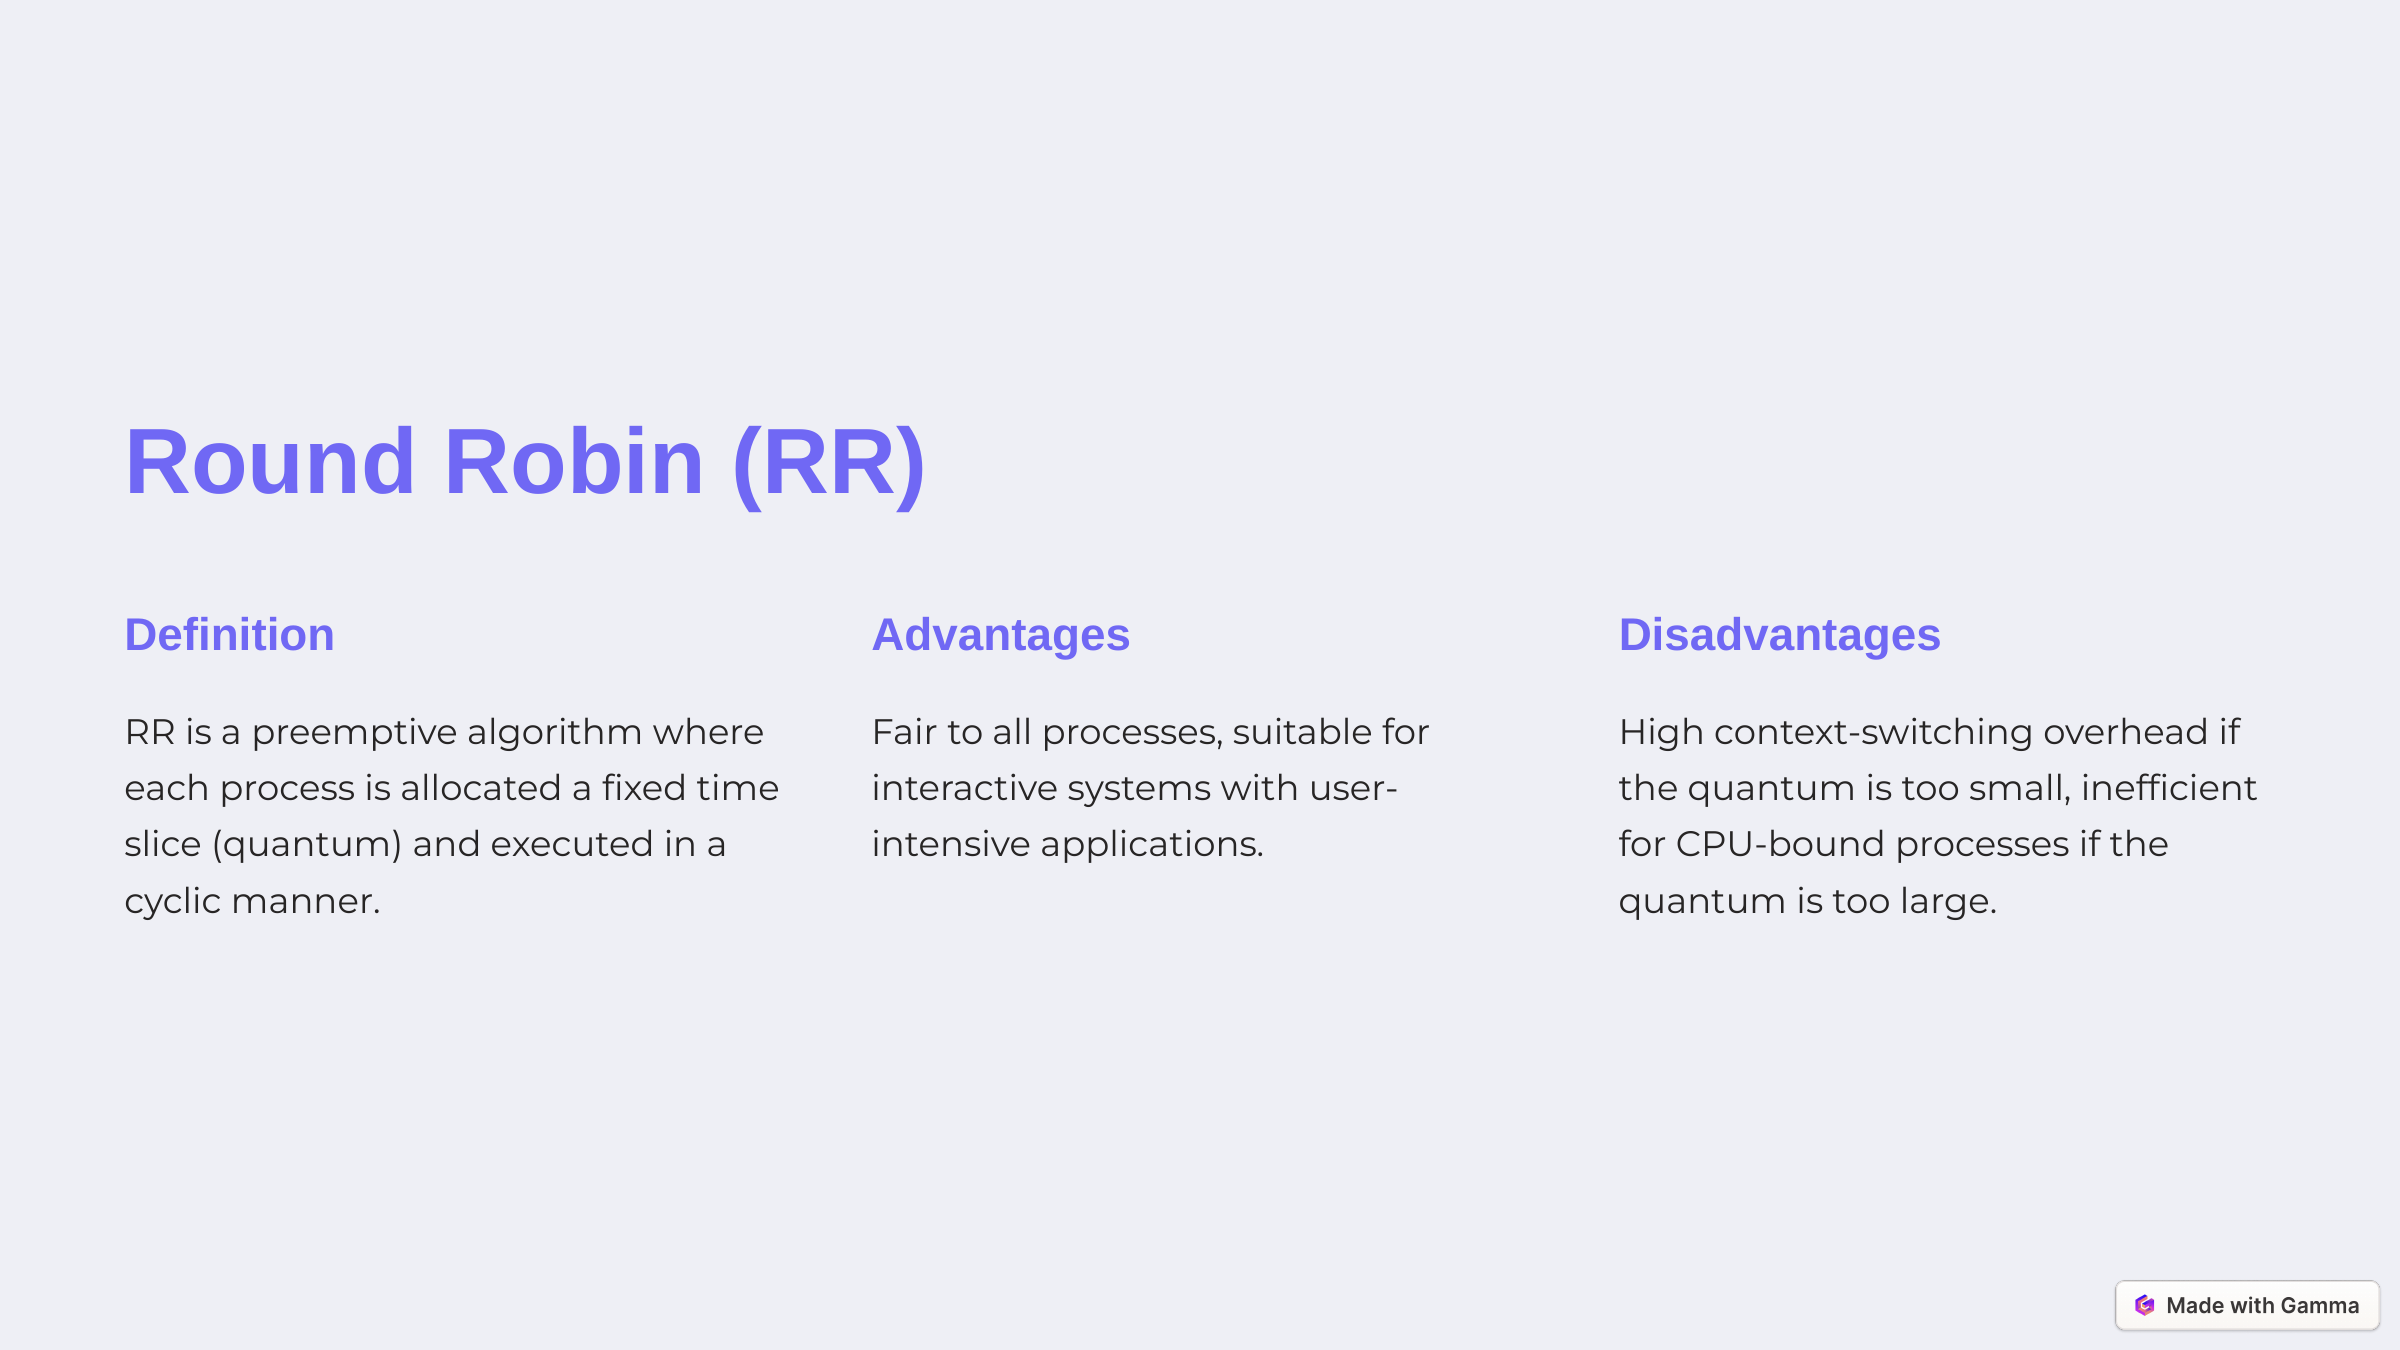

Round Robin (RR)
Definition
Advantages
Disadvantages
RR is a preemptive algorithm where each process is allocated a fixed time slice (quantum) and executed in a cyclic manner.
Fair to all processes, suitable for interactive systems with user-intensive applications.
High context-switching overhead if the quantum is too small, inefficient for CPU-bound processes if the quantum is too large.